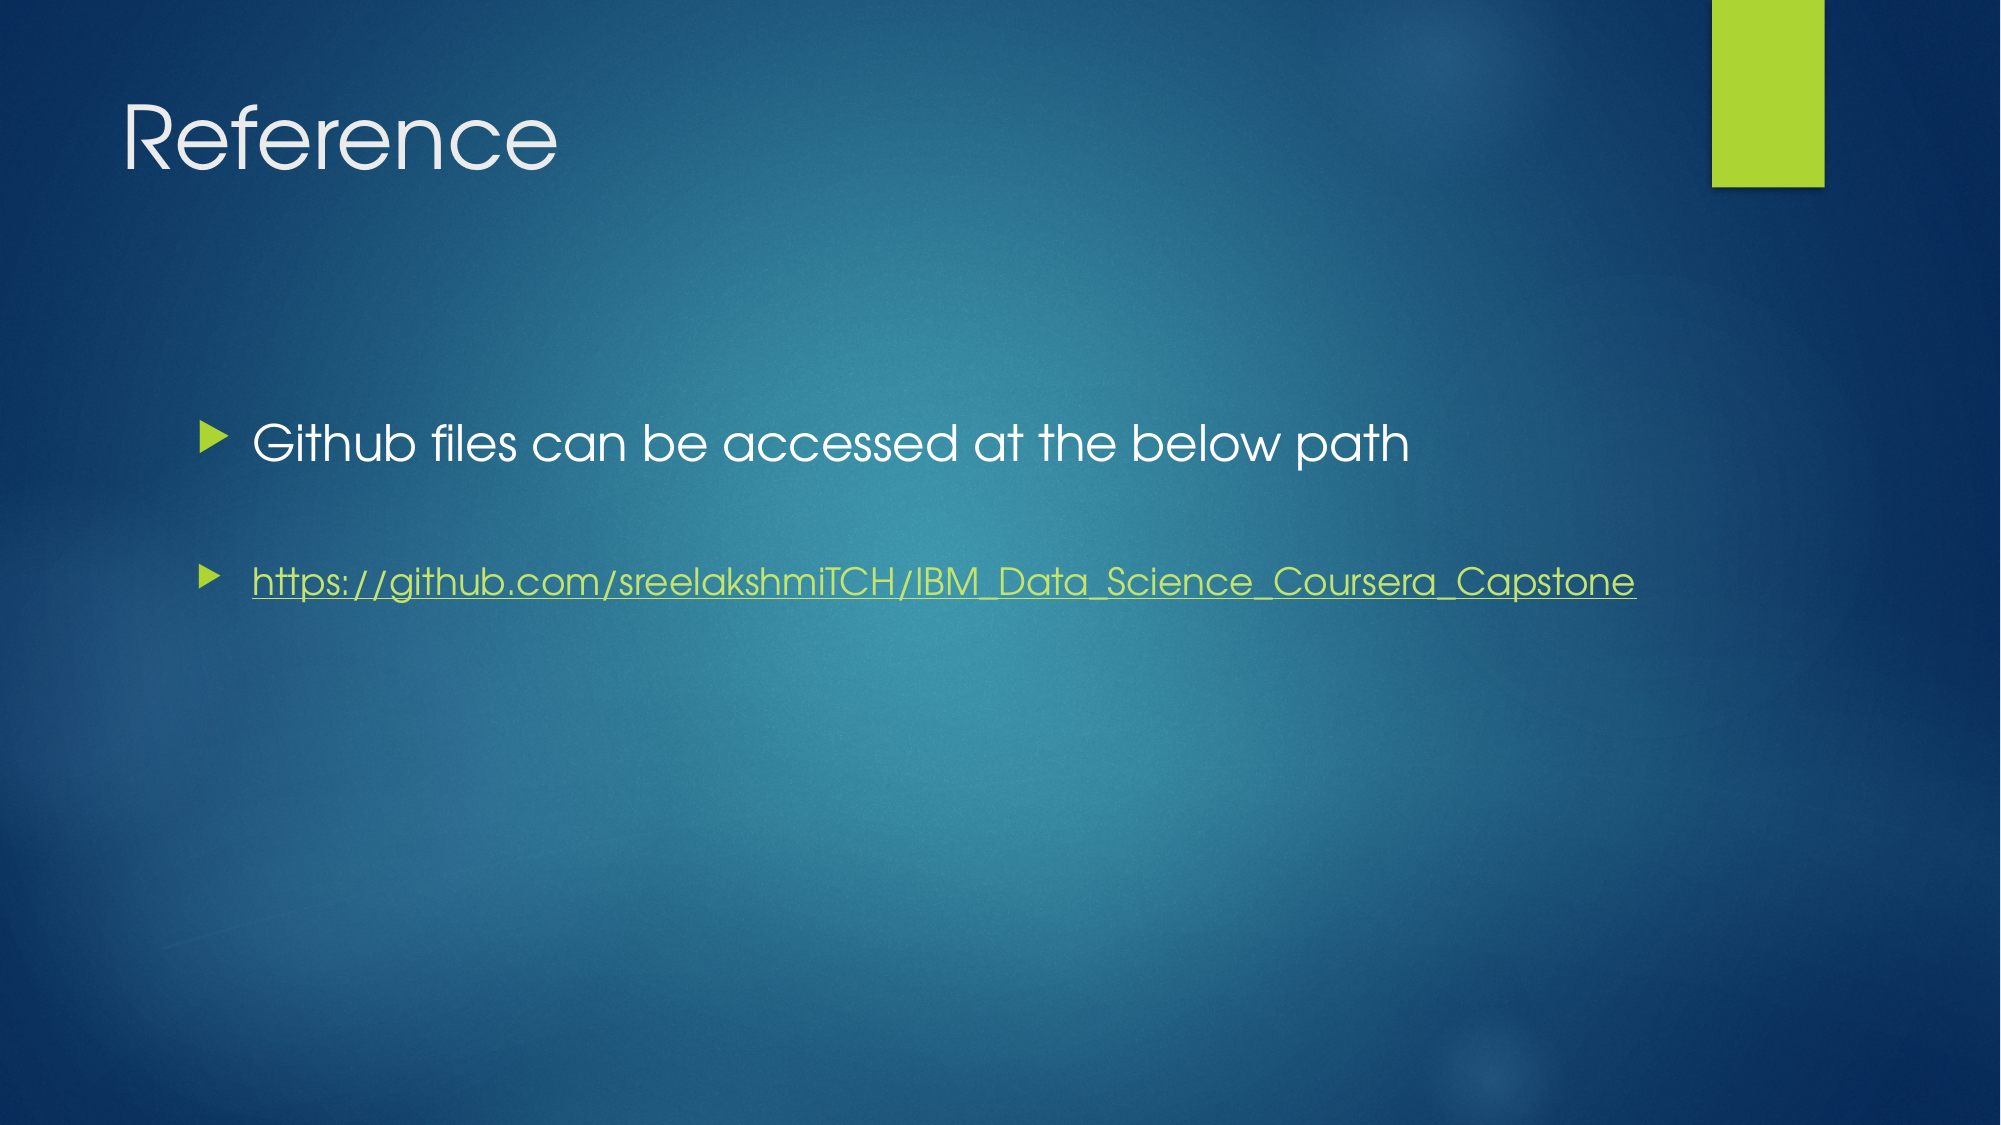

# Reference

Github files can be accessed at the below path

https://github.com/sreelakshmiTCH/IBM_Data_Science_Coursera_Capstone